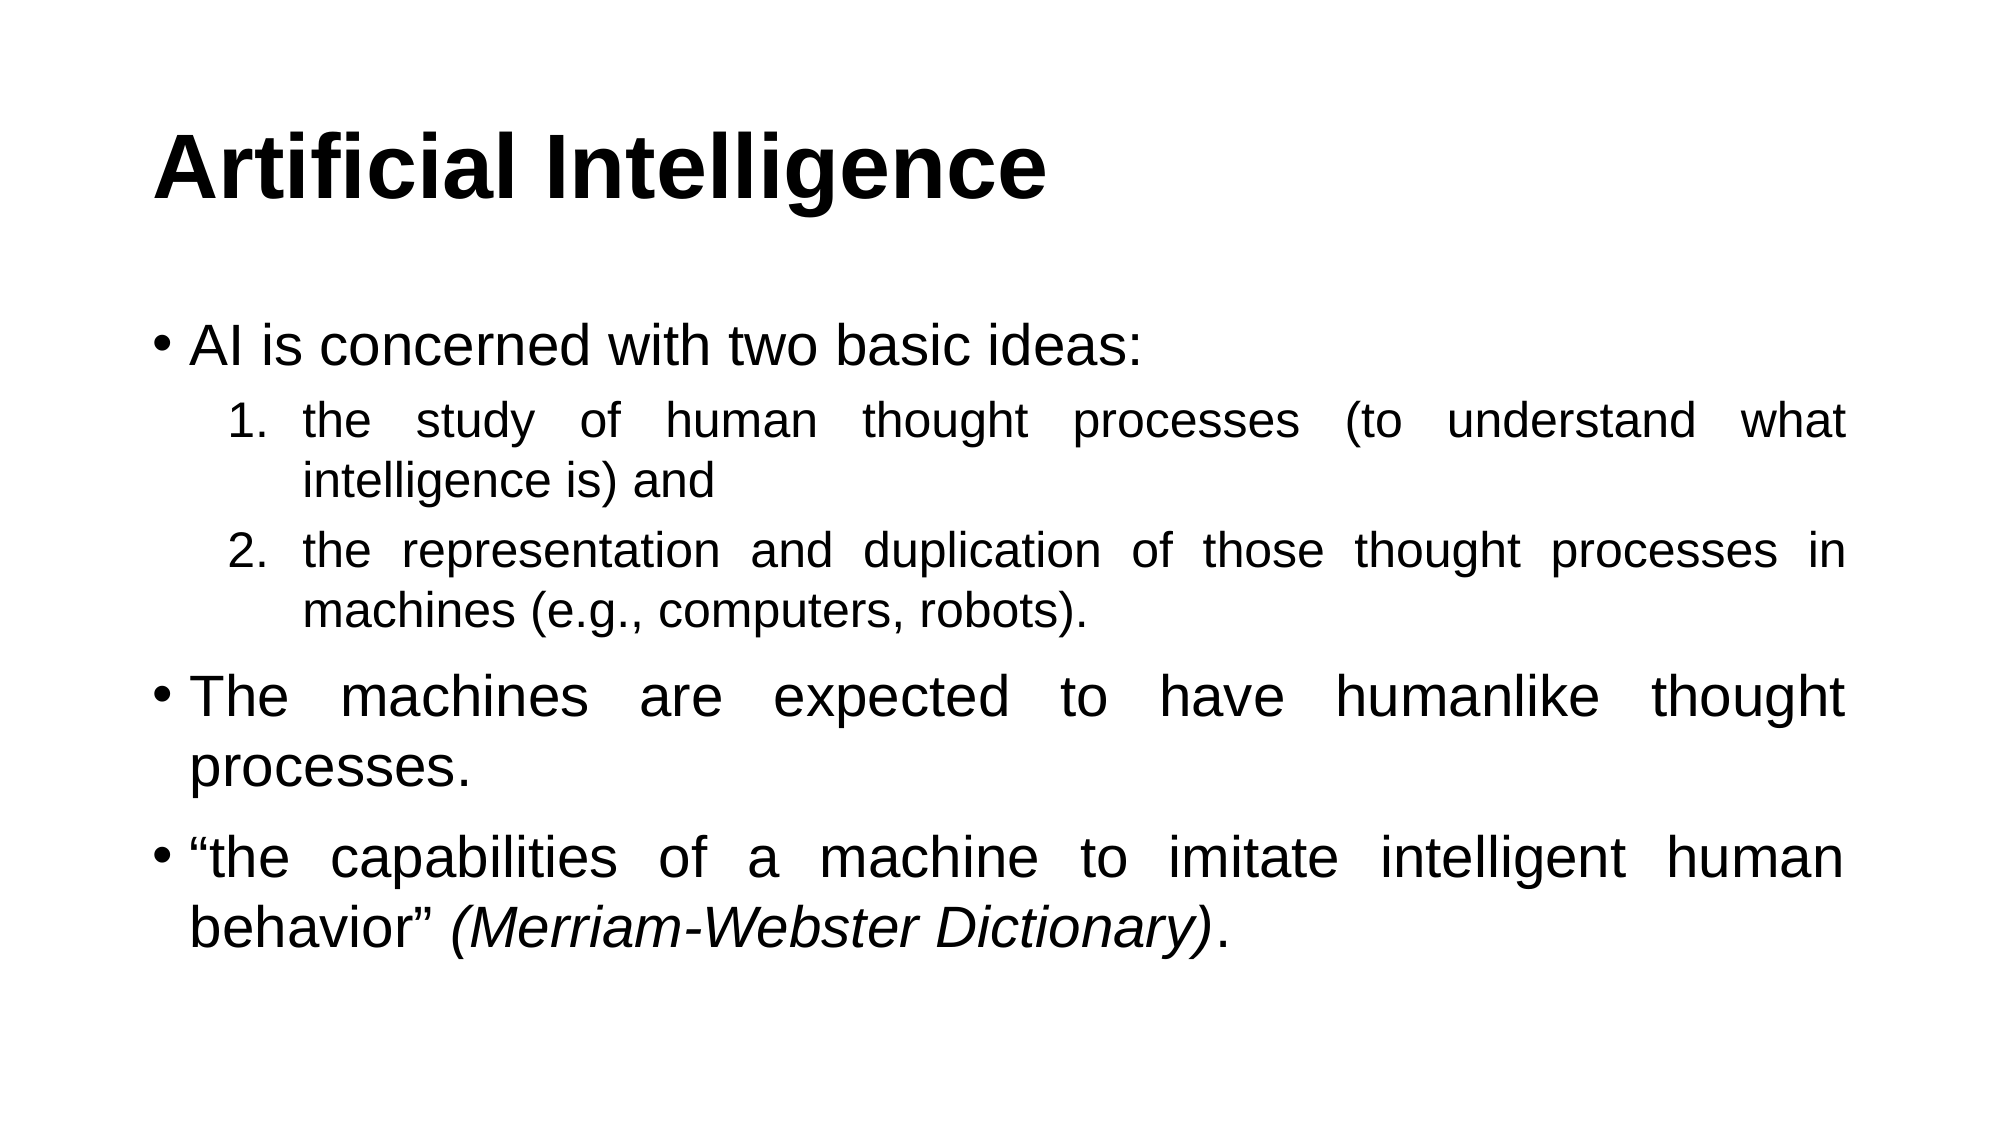

# Artificial Intelligence
AI is concerned with two basic ideas:
the study of human thought processes (to understand what intelligence is) and
the representation and duplication of those thought processes in machines (e.g., computers, robots).
The machines are expected to have humanlike thought processes.
“the capabilities of a machine to imitate intelligent human behavior” (Merriam-Webster Dictionary).